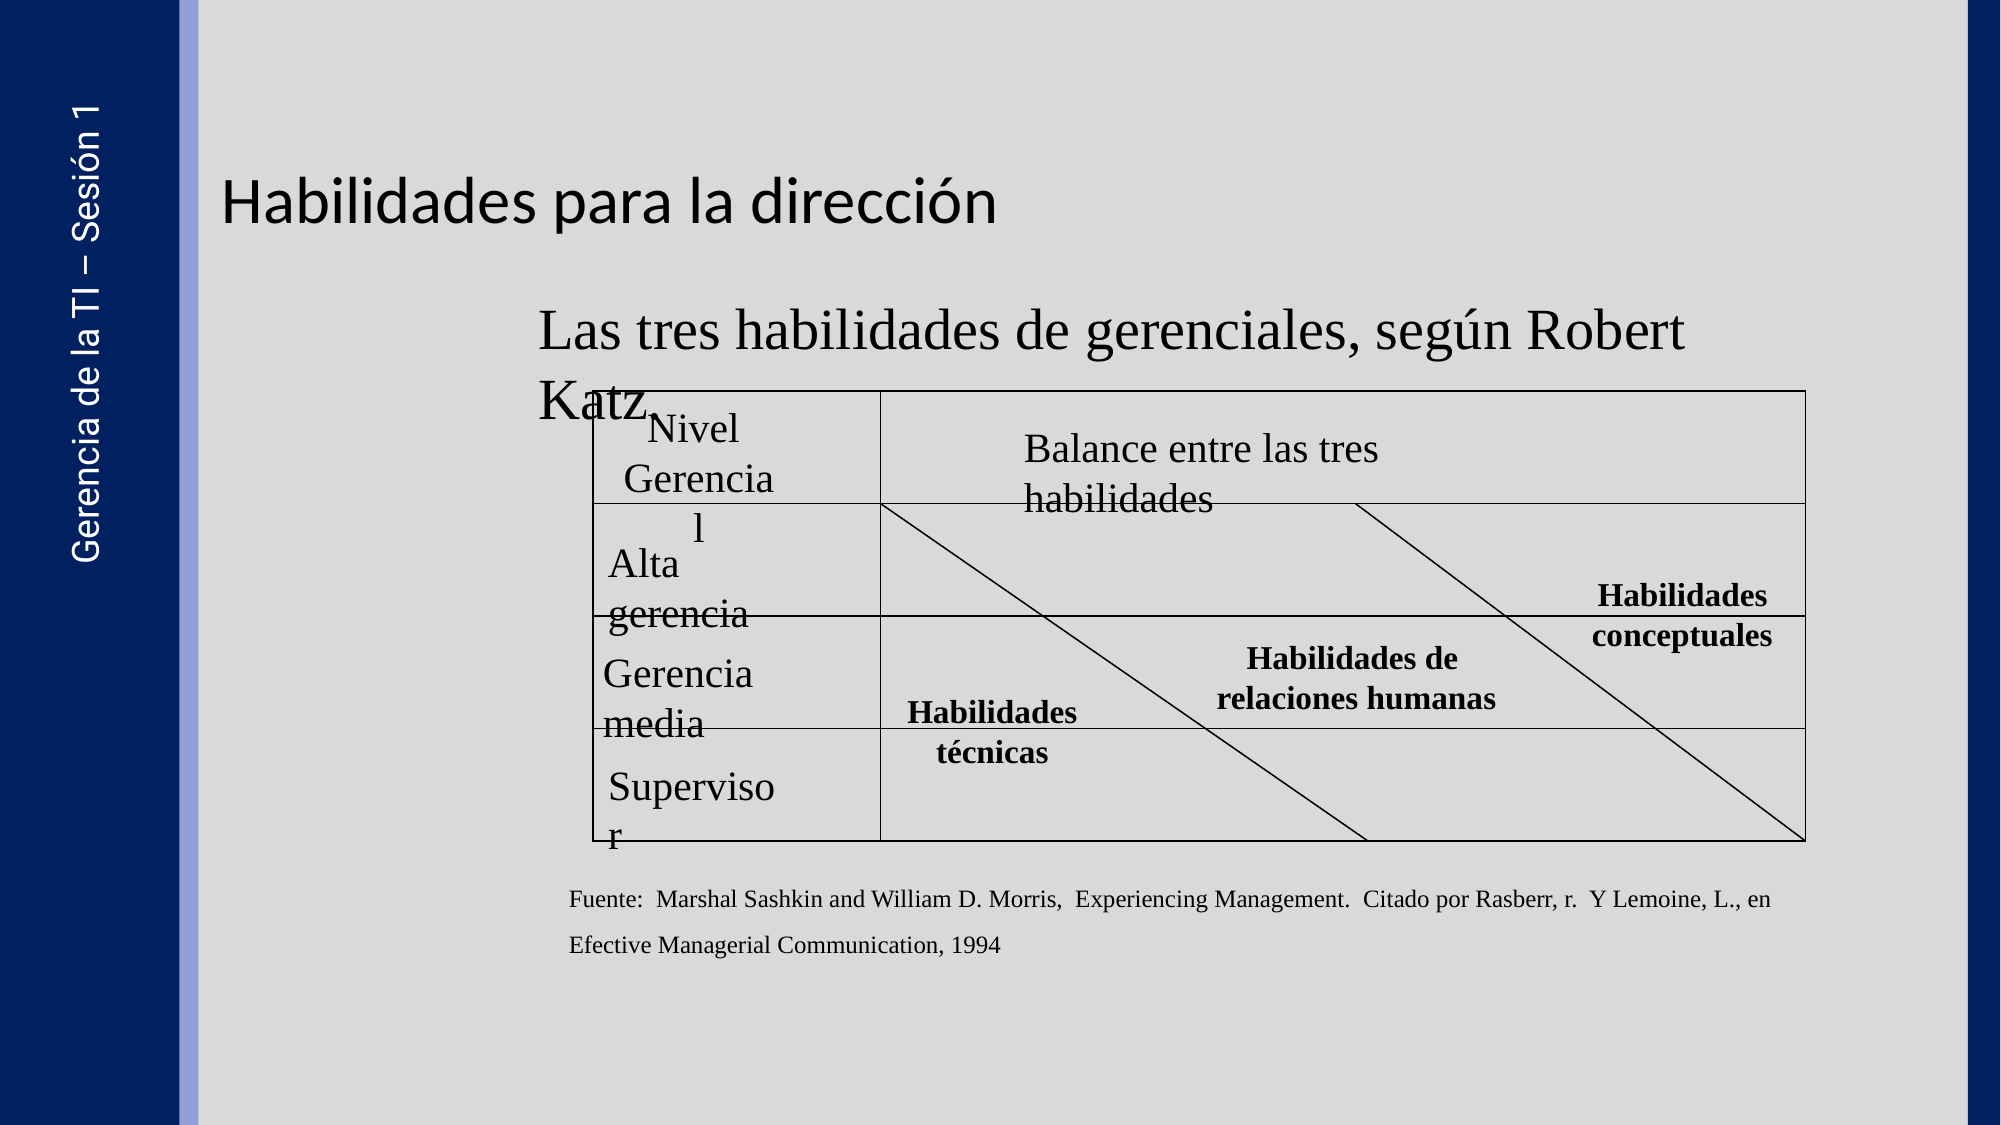

Habilidades para la dirección
Las tres habilidades de gerenciales, según Robert Katz.

Nivel
Gerencial
Balance entre las tres habilidades
Alta gerencia
Gerencia de la TI – Sesión 1
Habilidades
conceptuales
Habilidades de
relaciones humanas
Gerencia media
Habilidades
técnicas
Supervisor

Fuente:  Marshal Sashkin and William D. Morris,  Experiencing Management.  Citado por Rasberr, r.  Y Lemoine, L., en
Efective Managerial Communication, 1994